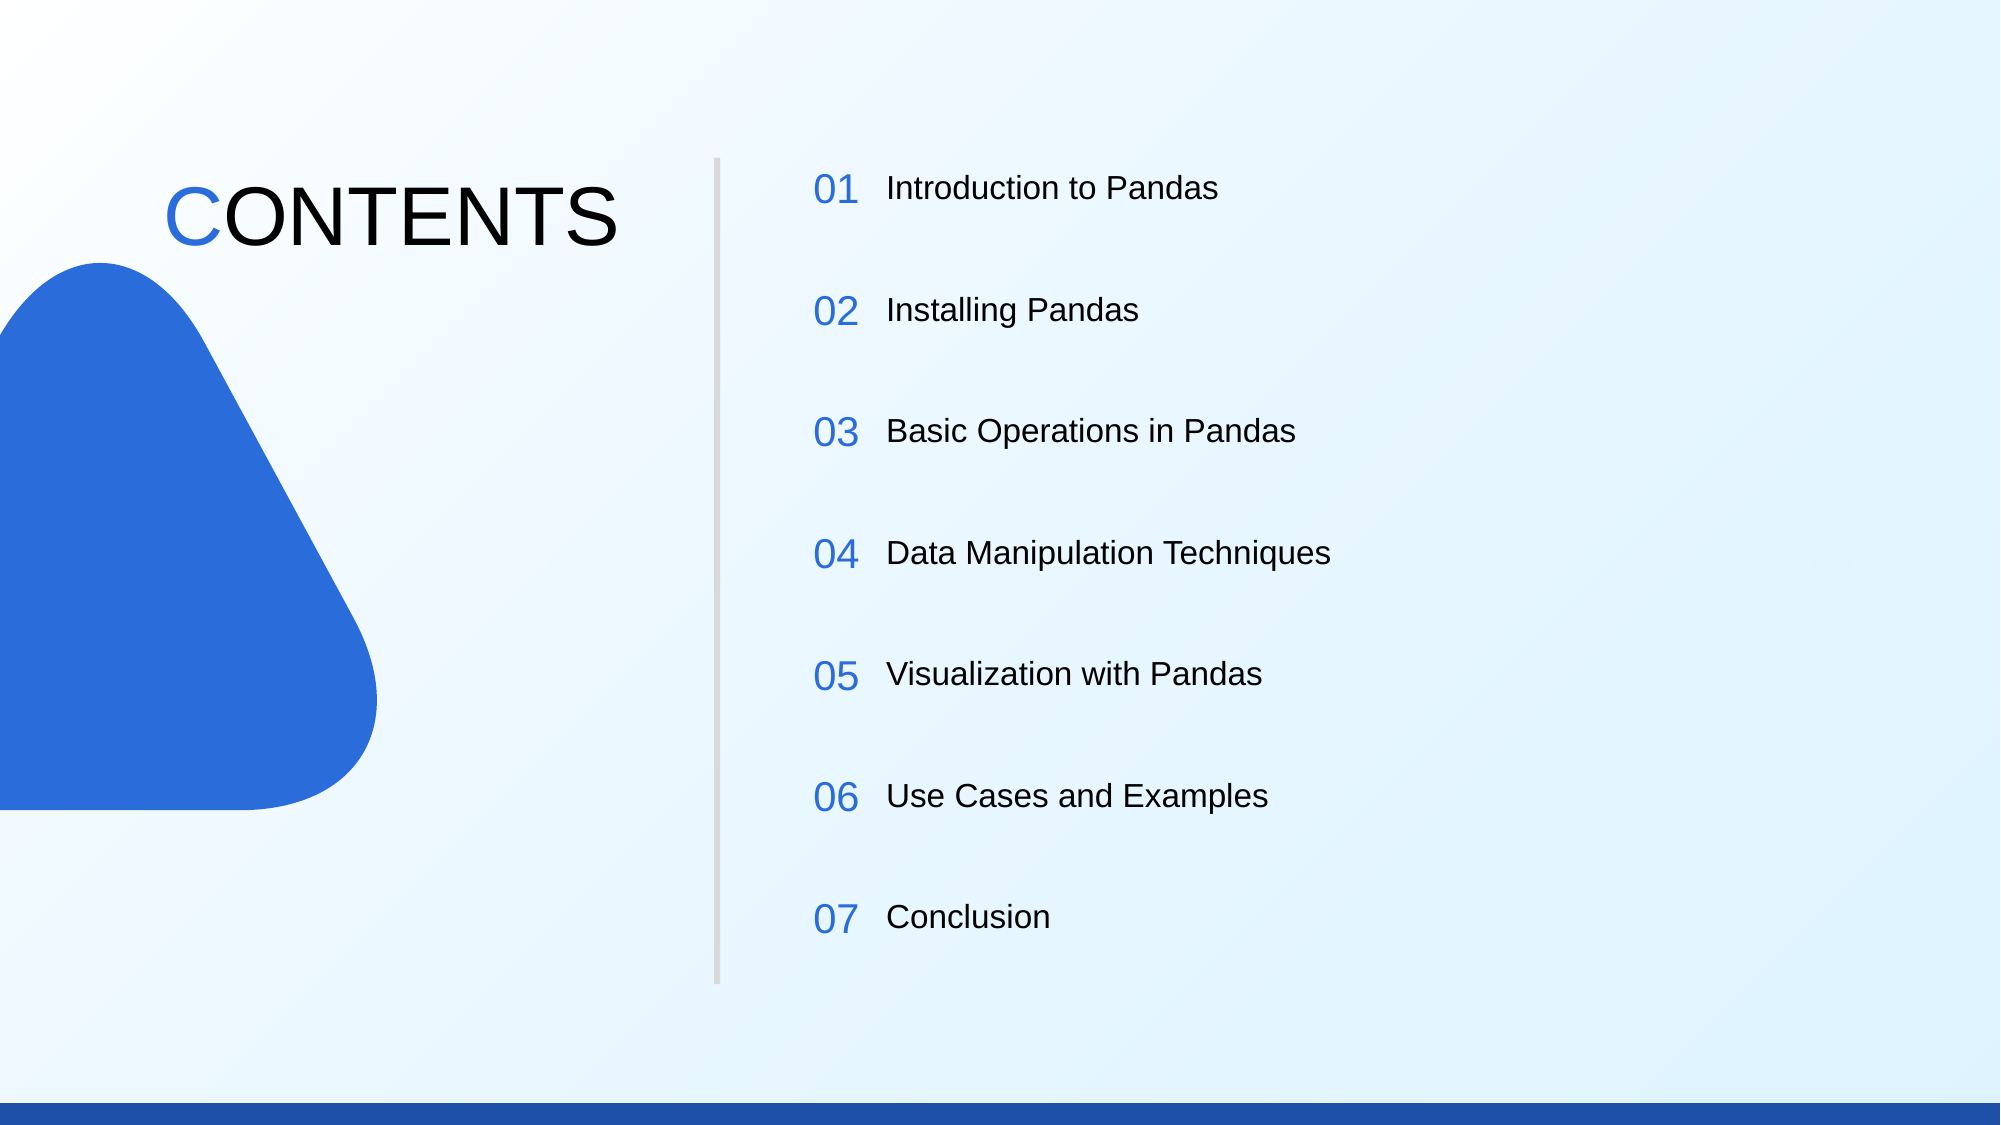

01
Introduction to Pandas
CONTENTS

02
Installing Pandas
03
Basic Operations in Pandas
04
Data Manipulation Techniques

05
Visualization with Pandas
06
Use Cases and Examples
07
Conclusion